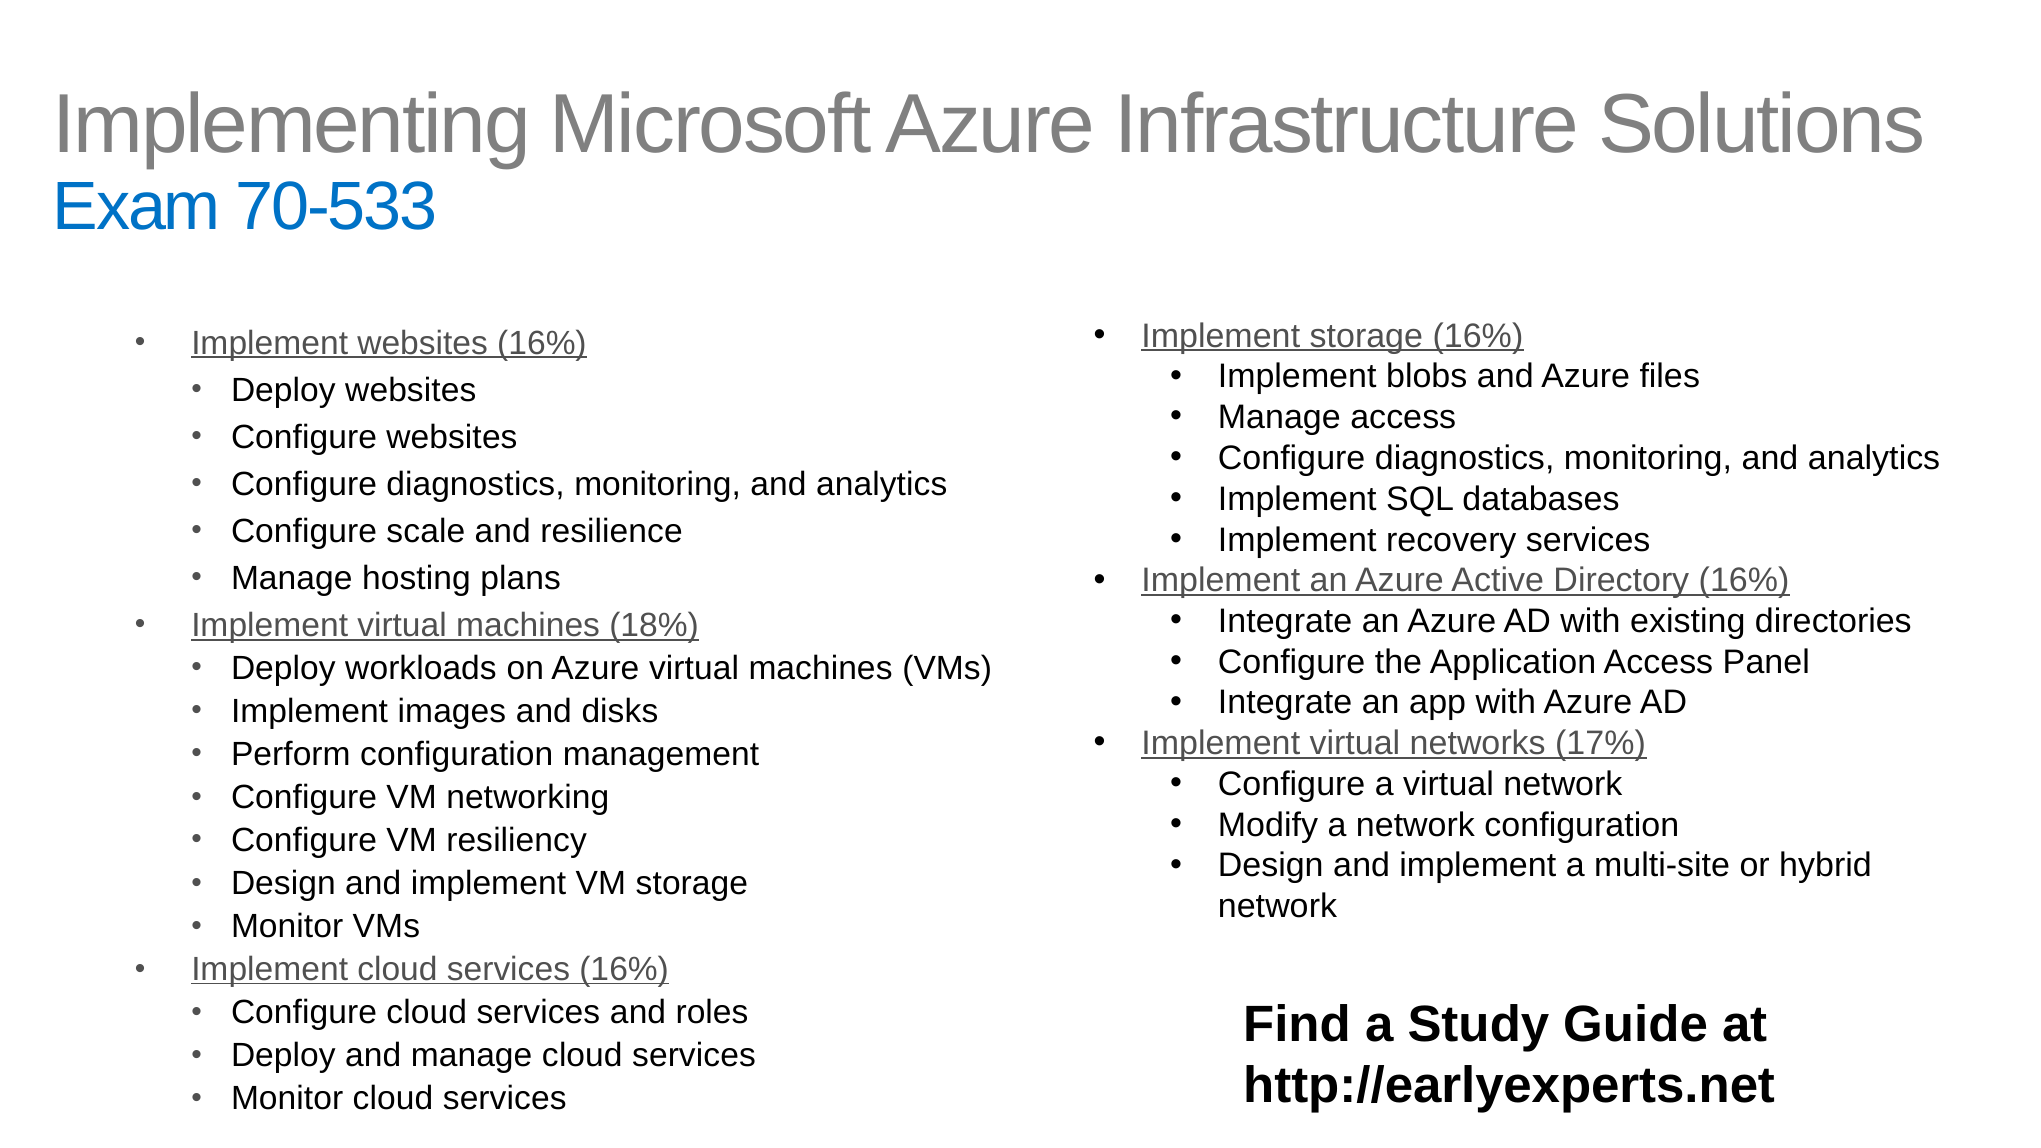

# Implementing Microsoft Azure Infrastructure Solutions Exam 70-533
Implement websites (16%)
Deploy websites
Configure websites
Configure diagnostics, monitoring, and analytics
Configure scale and resilience
Manage hosting plans
Implement virtual machines (18%)
Deploy workloads on Azure virtual machines (VMs)
Implement images and disks
Perform configuration management
Configure VM networking
Configure VM resiliency
Design and implement VM storage
Monitor VMs
Implement cloud services (16%)
Configure cloud services and roles
Deploy and manage cloud services
Monitor cloud services

Implement storage (16%)
Implement blobs and Azure files
Manage access
Configure diagnostics, monitoring, and analytics
Implement SQL databases
Implement recovery services
Implement an Azure Active Directory (16%)
Integrate an Azure AD with existing directories
Configure the Application Access Panel
Integrate an app with Azure AD
Implement virtual networks (17%)
Configure a virtual network
Modify a network configuration
Design and implement a multi-site or hybrid network
Find a Study Guide at http://earlyexperts.net